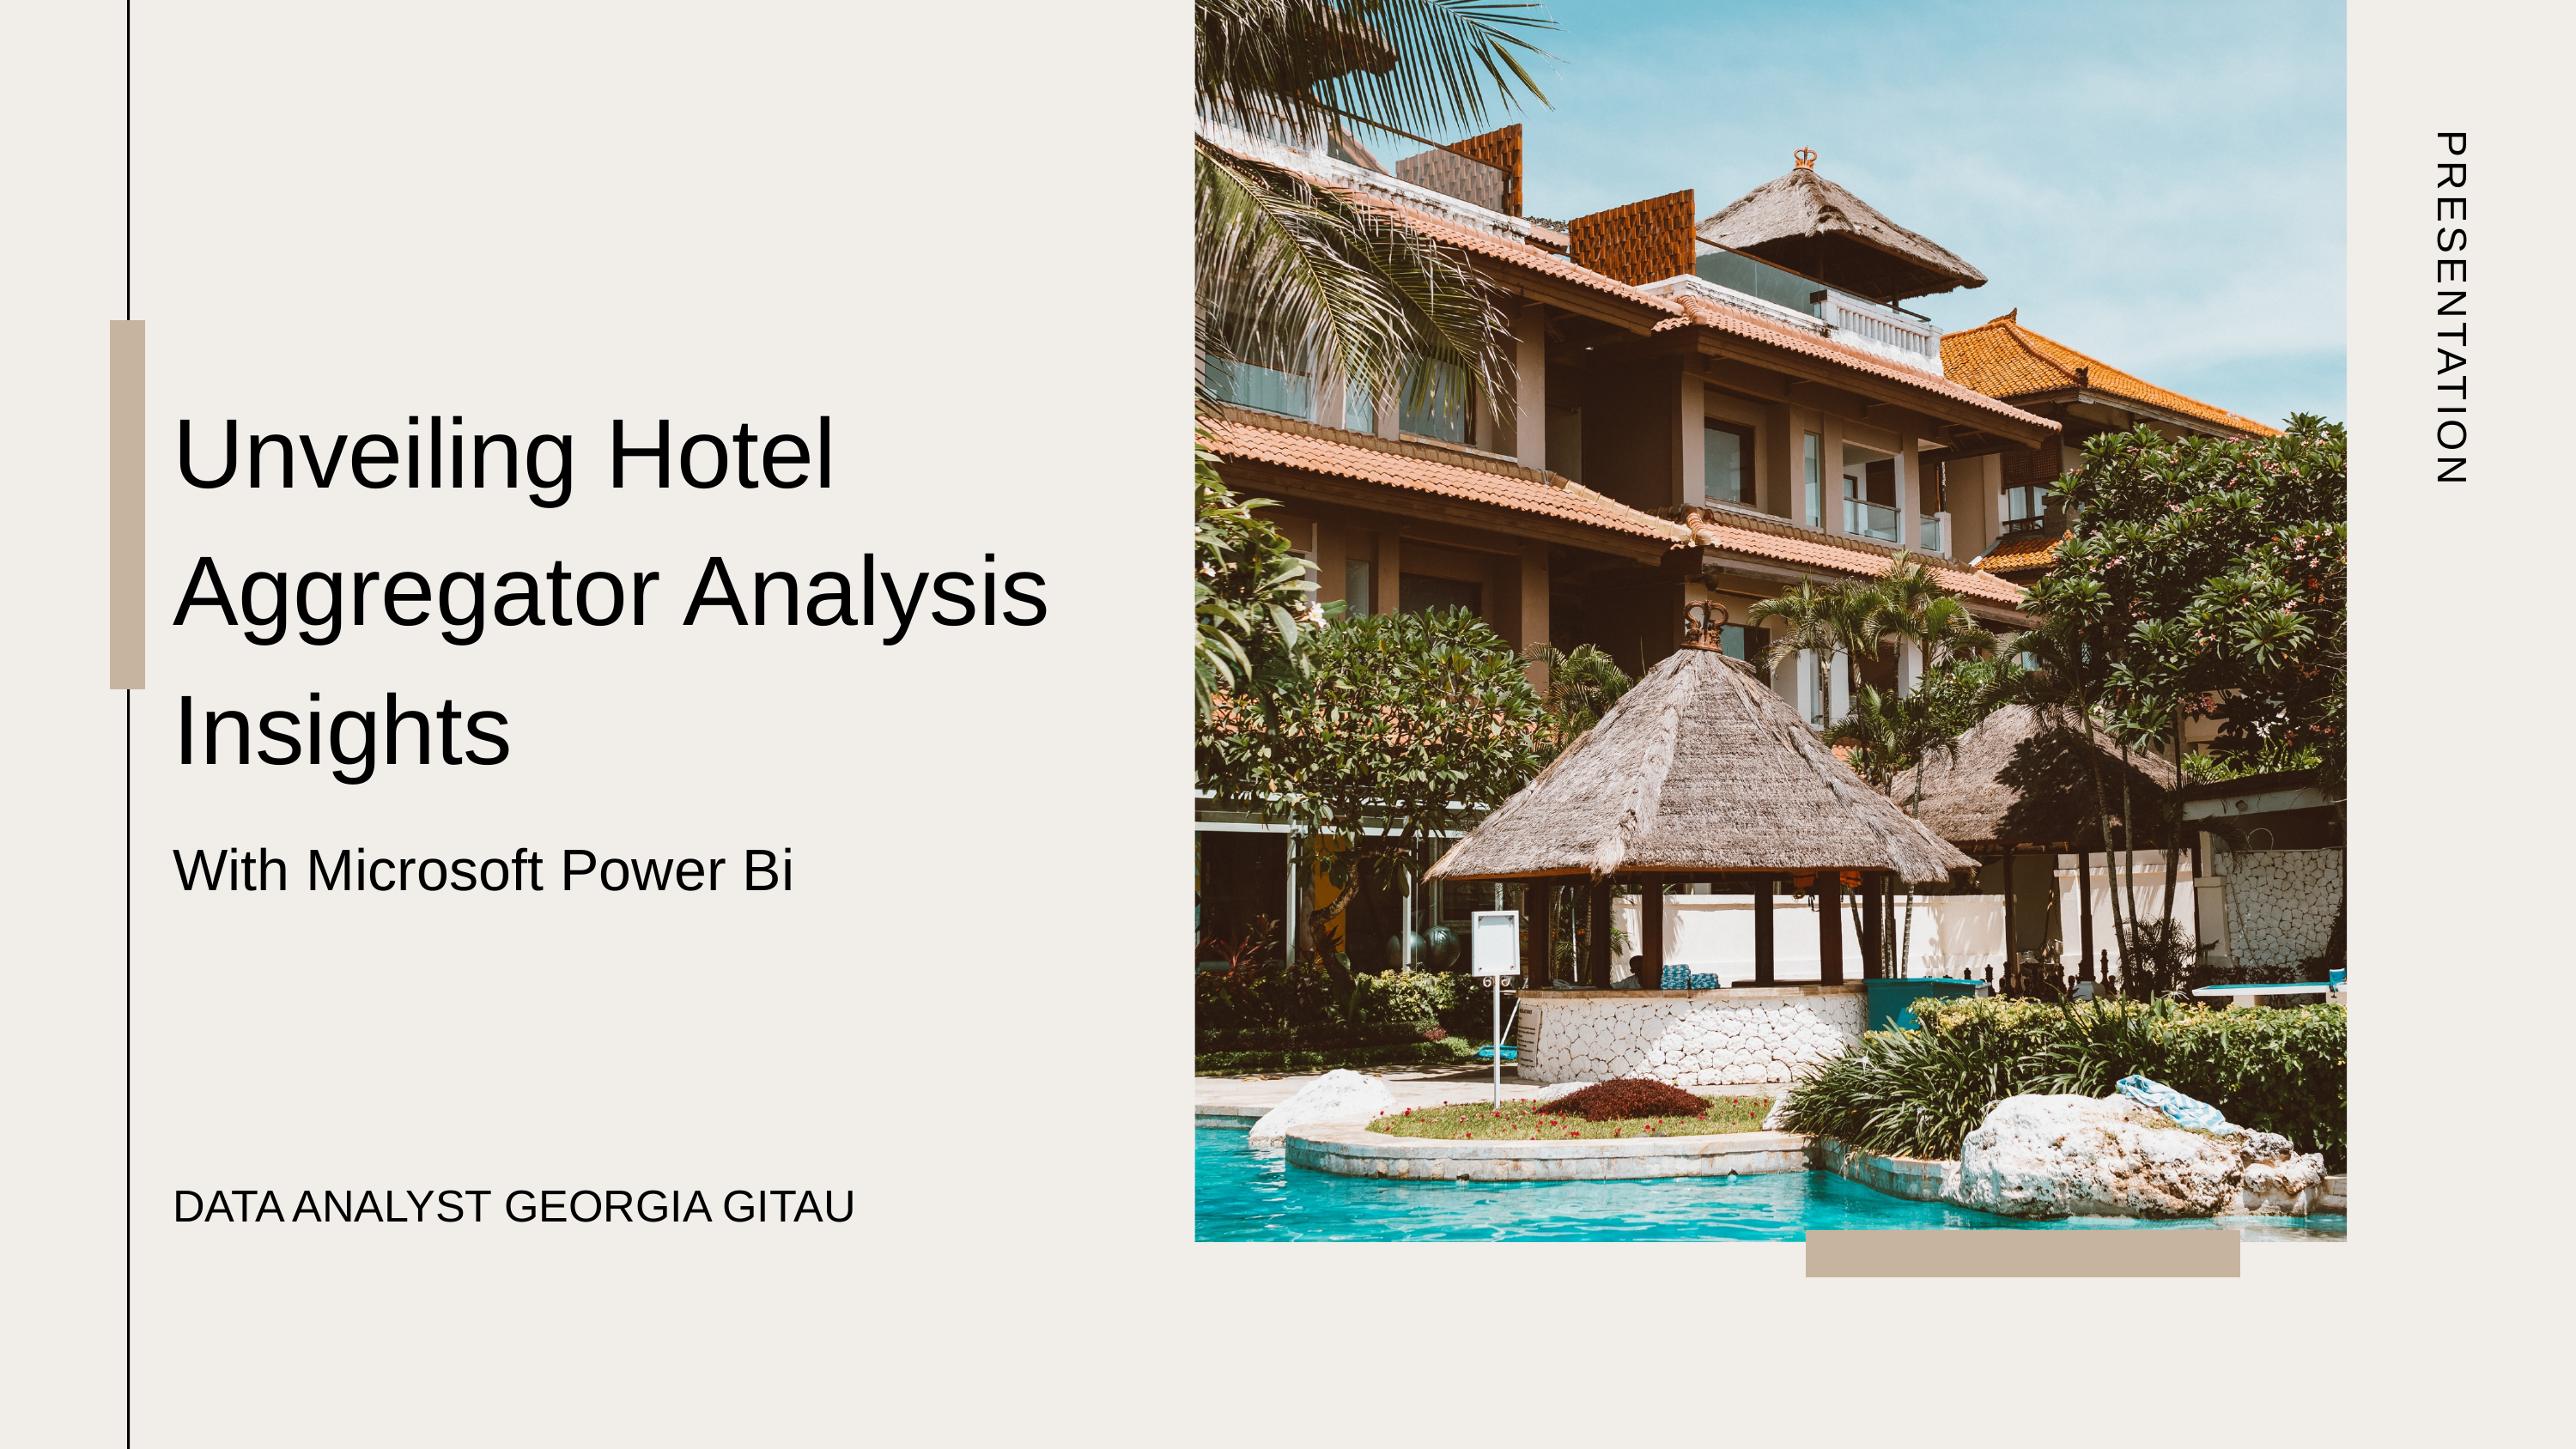

PRESENTATION
Unveiling Hotel Aggregator Analysis Insights

With Microsoft Power Bi
DATA ANALYST GEORGIA GITAU